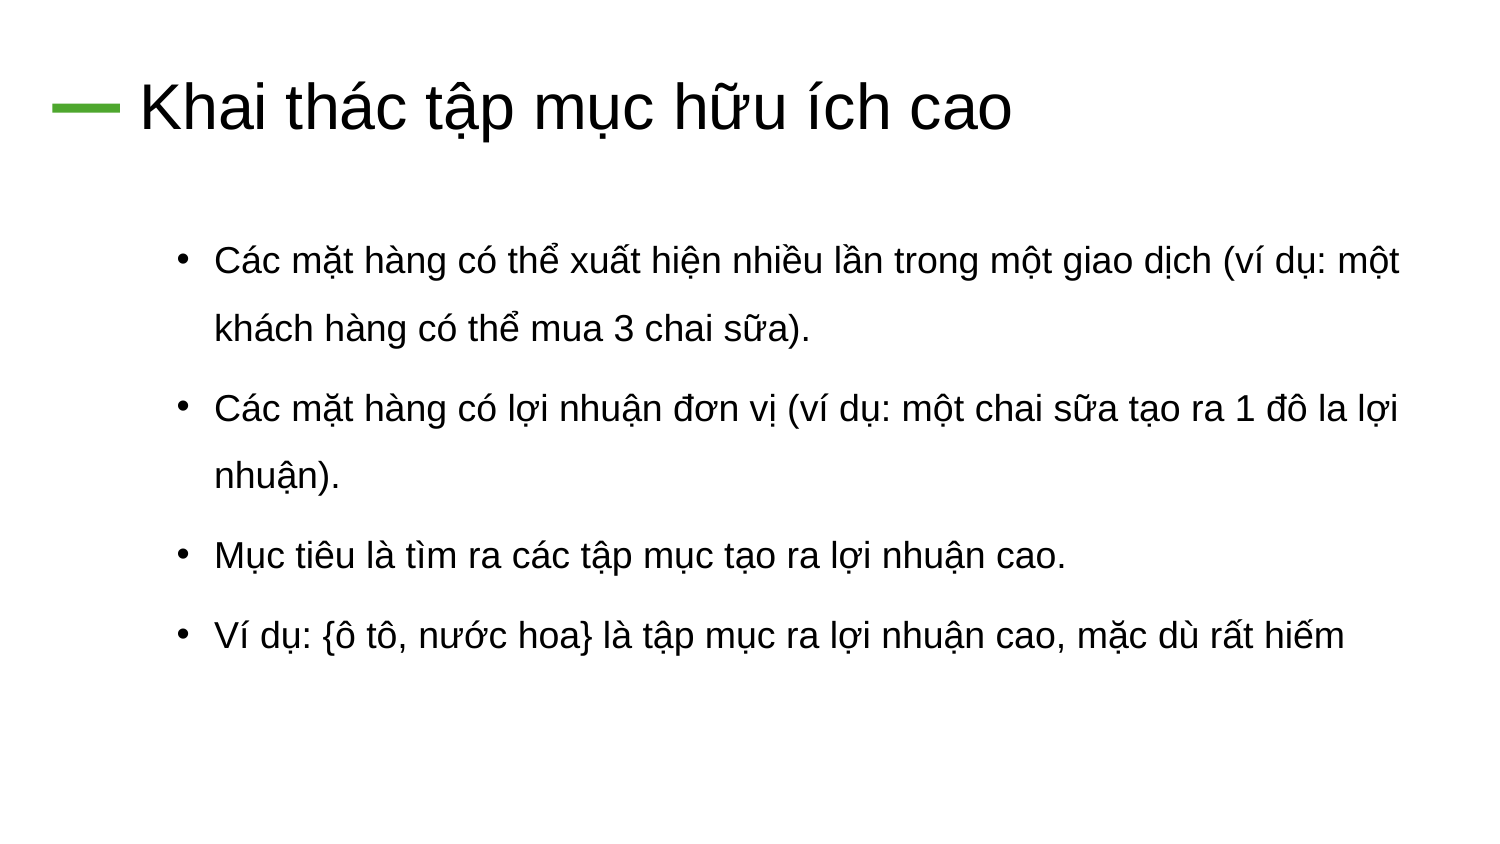

# Khai thác tập mục hữu ích cao

Các mặt hàng có thể xuất hiện nhiều lần trong một giao dịch (ví dụ: một khách hàng có thể mua 3 chai sữa).
Các mặt hàng có lợi nhuận đơn vị (ví dụ: một chai sữa tạo ra 1 đô la lợi nhuận).
Mục tiêu là tìm ra các tập mục tạo ra lợi nhuận cao.
Ví dụ: {ô tô, nước hoa} là tập mục ra lợi nhuận cao, mặc dù rất hiếm

37